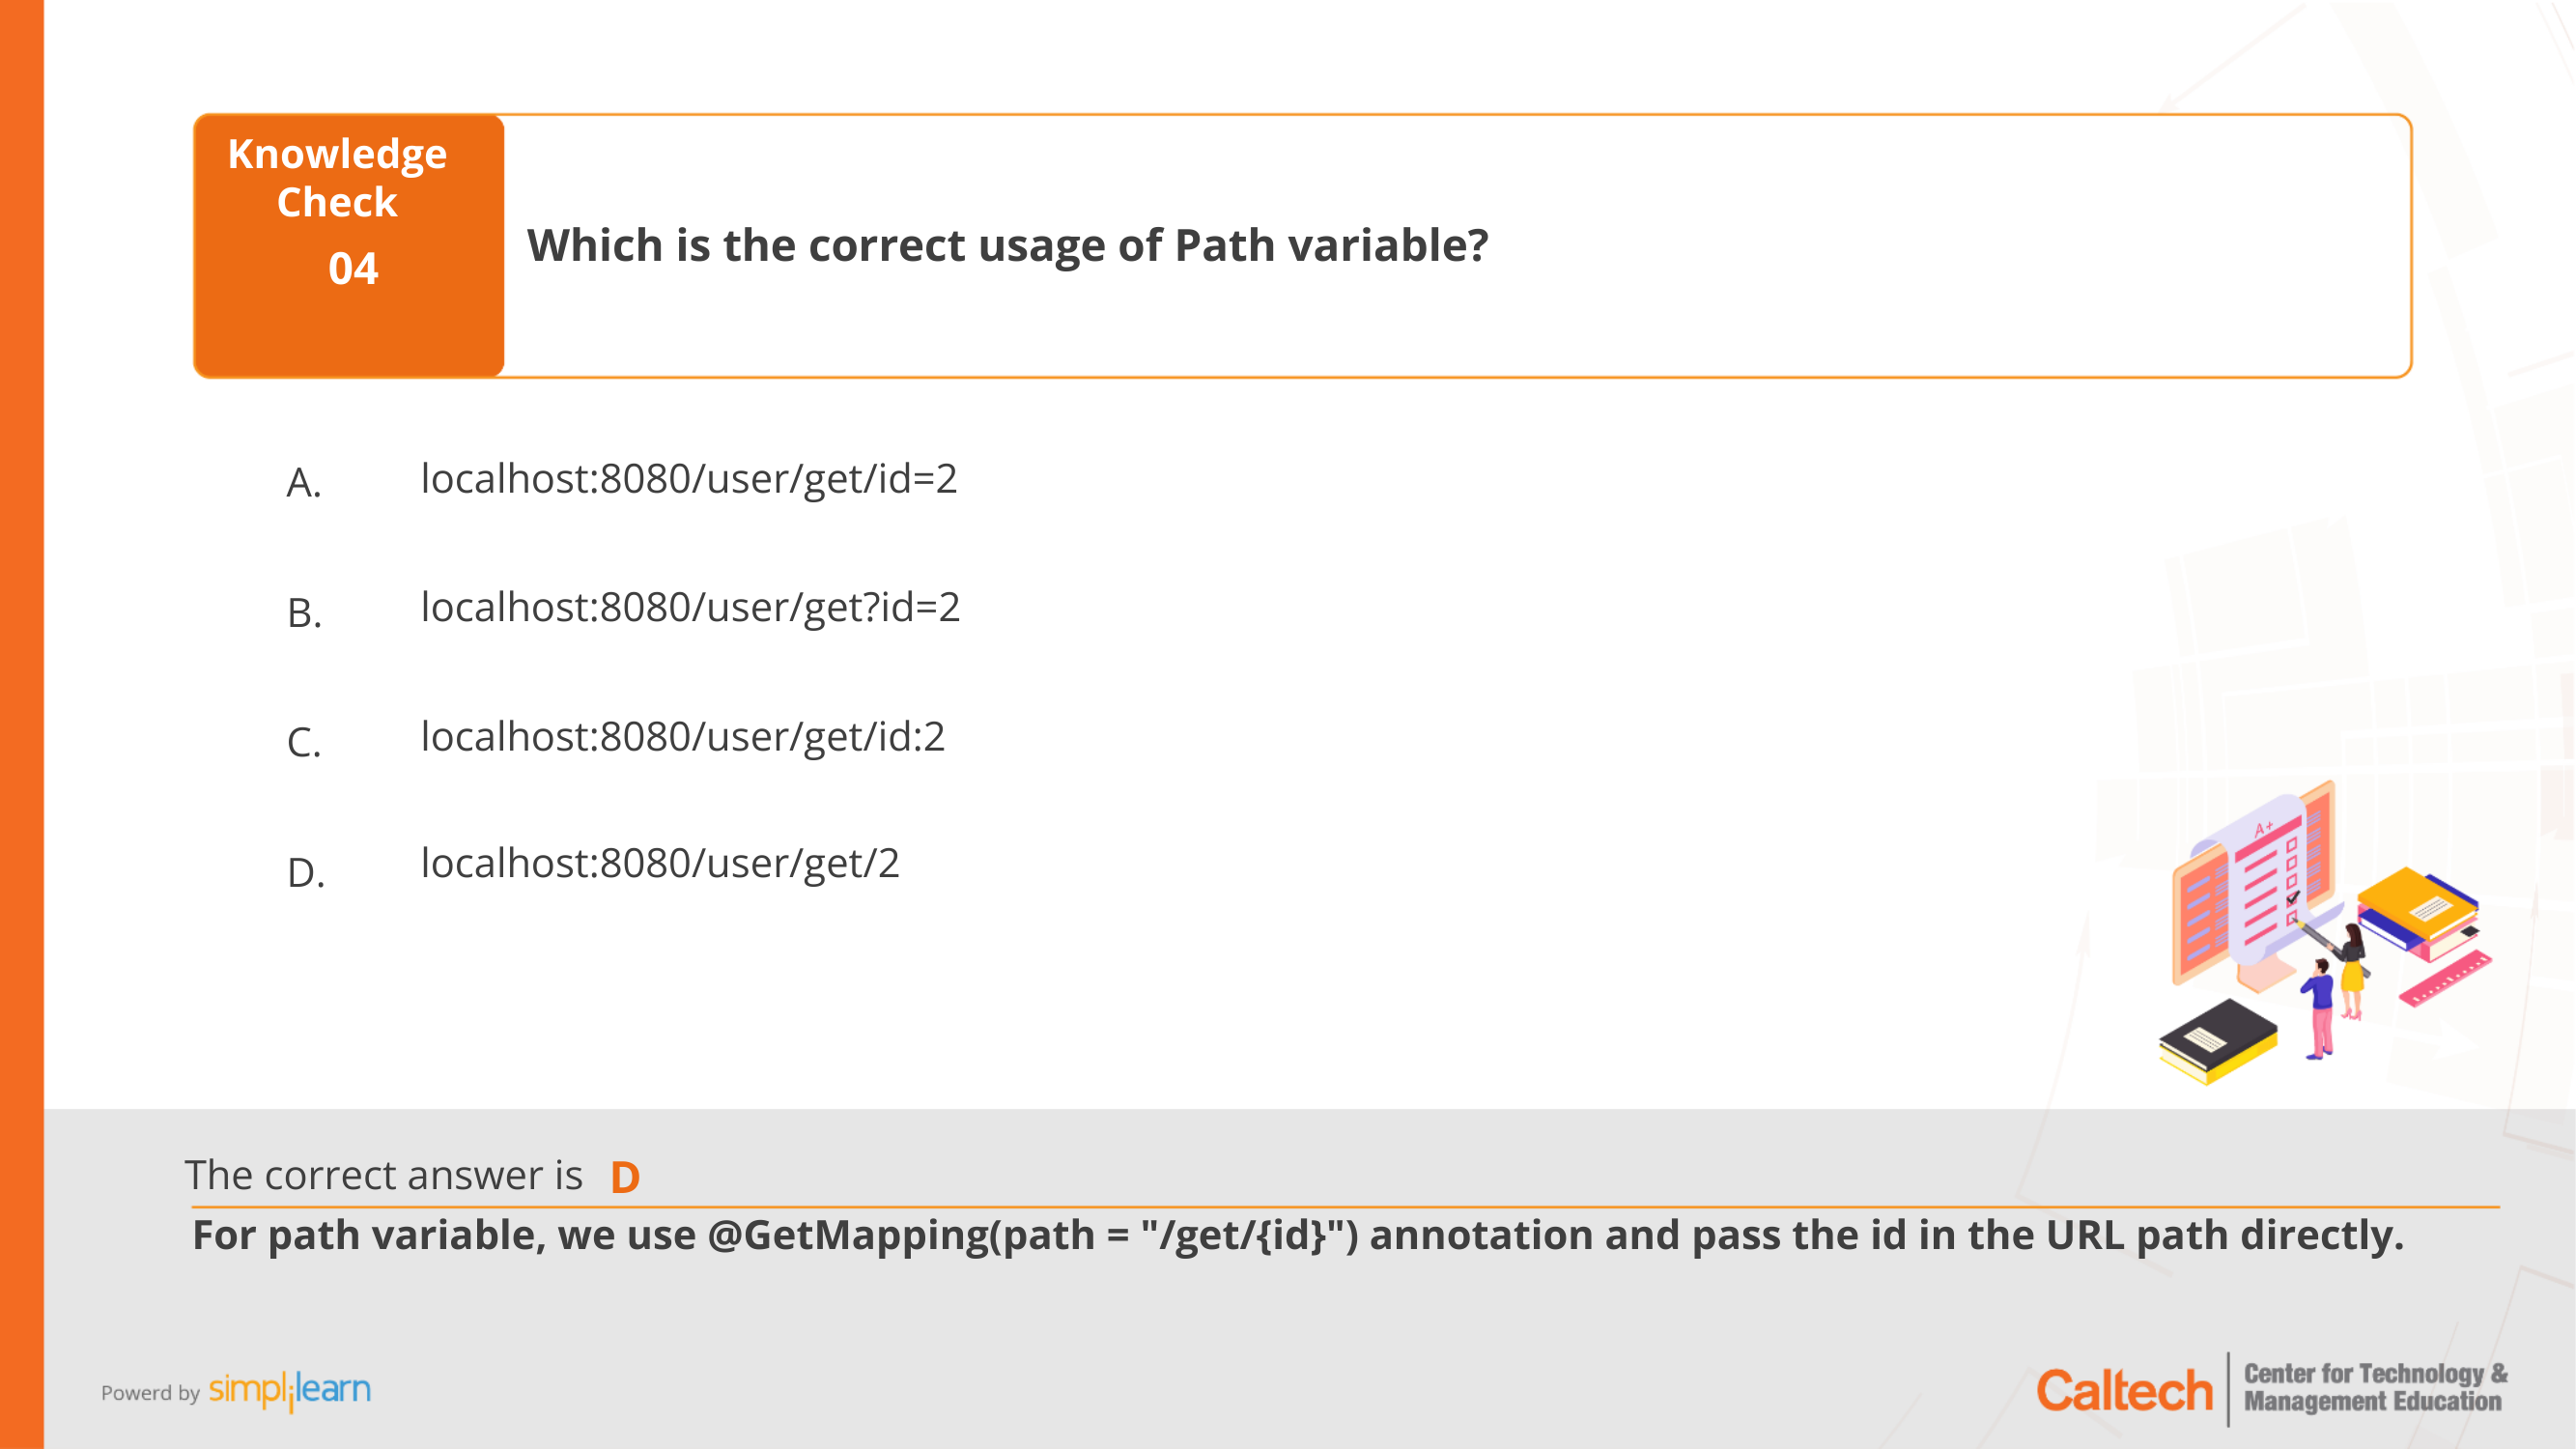

Which is the correct usage of Path variable?
04
localhost:8080/user/get/id=2
localhost:8080/user/get?id=2
localhost:8080/user/get/id:2
localhost:8080/user/get/2
D
For path variable, we use @GetMapping(path = "/get/{id}") annotation and pass the id in the URL path directly.